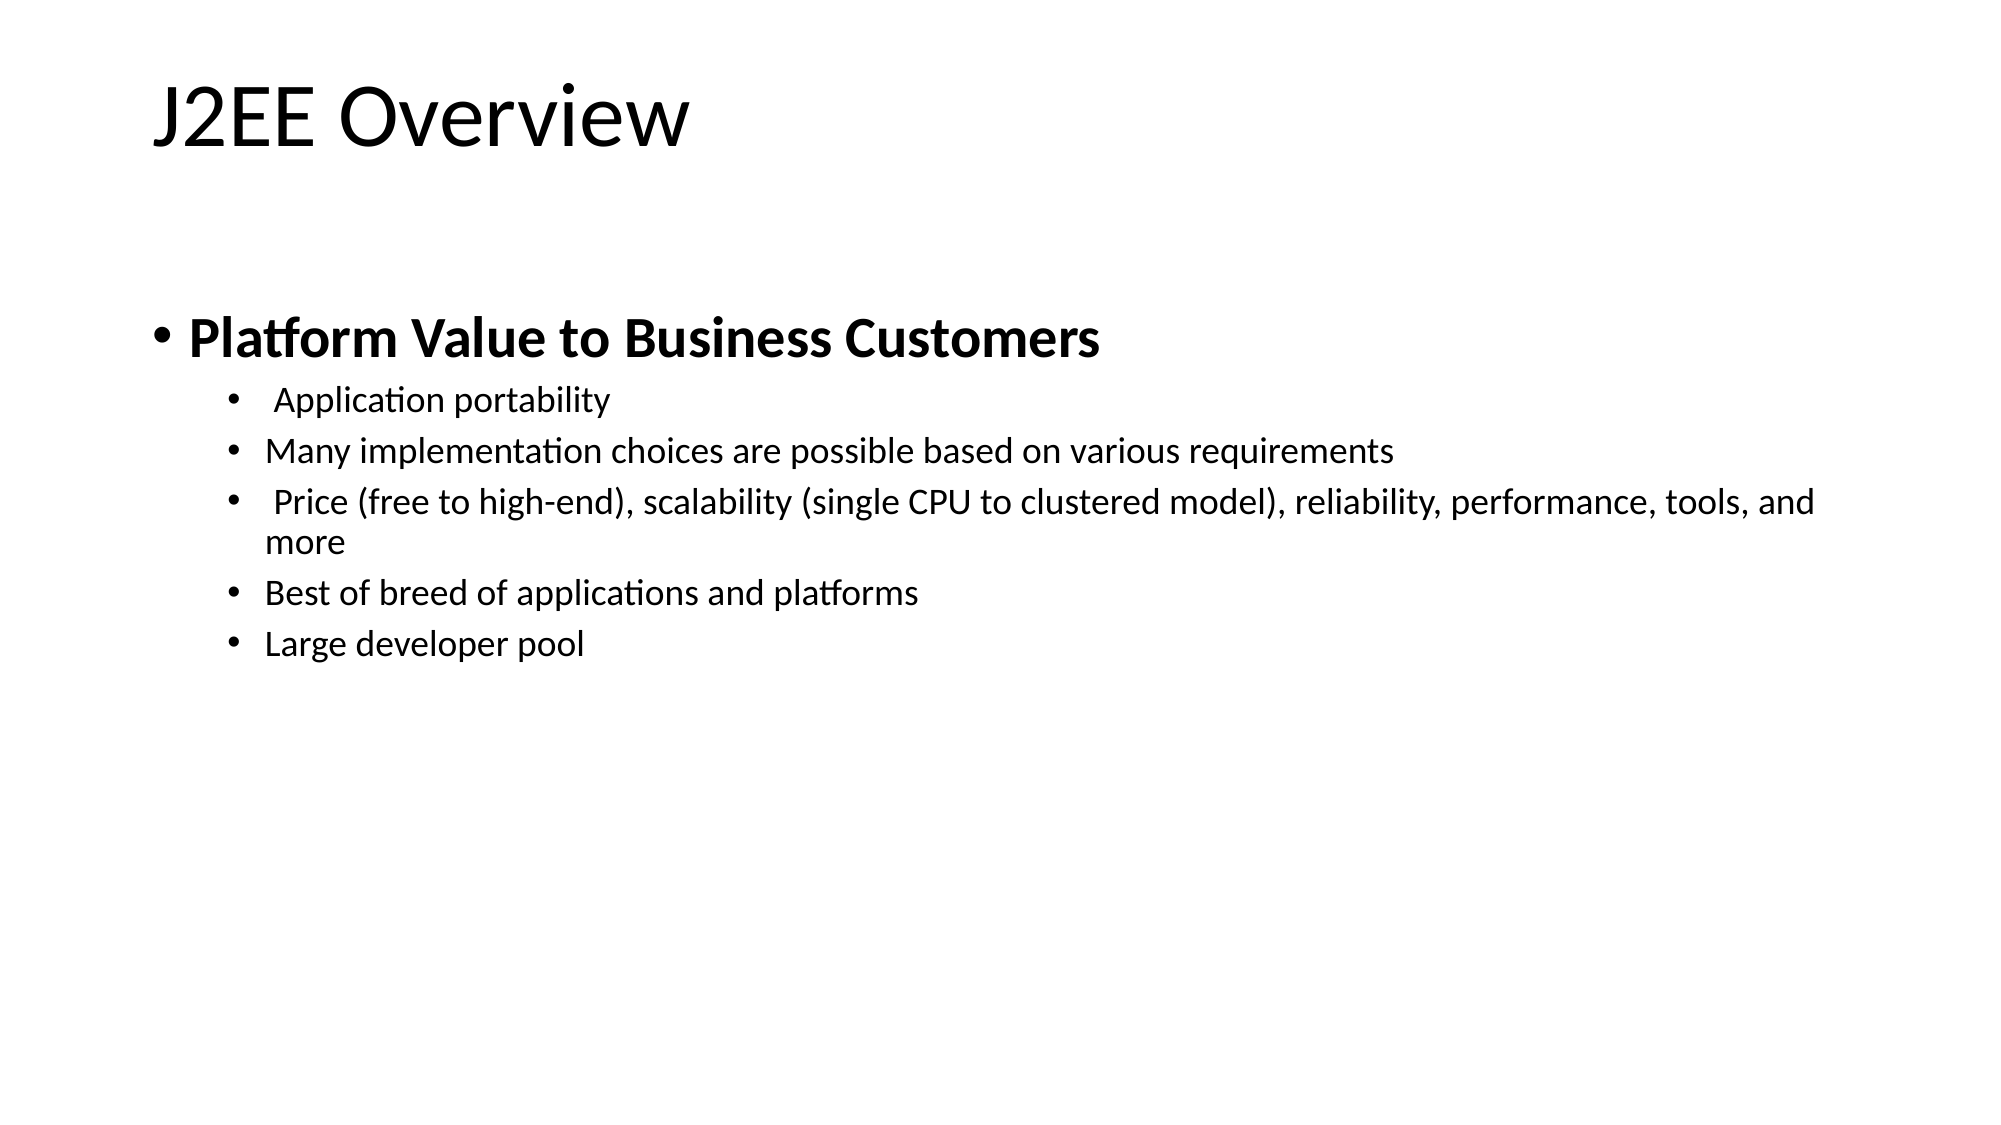

# J2EE Overview
Platform Value to Business Customers
 Application portability
Many implementation choices are possible based on various requirements
 Price (free to high-end), scalability (single CPU to clustered model), reliability, performance, tools, and more
Best of breed of applications and platforms
Large developer pool